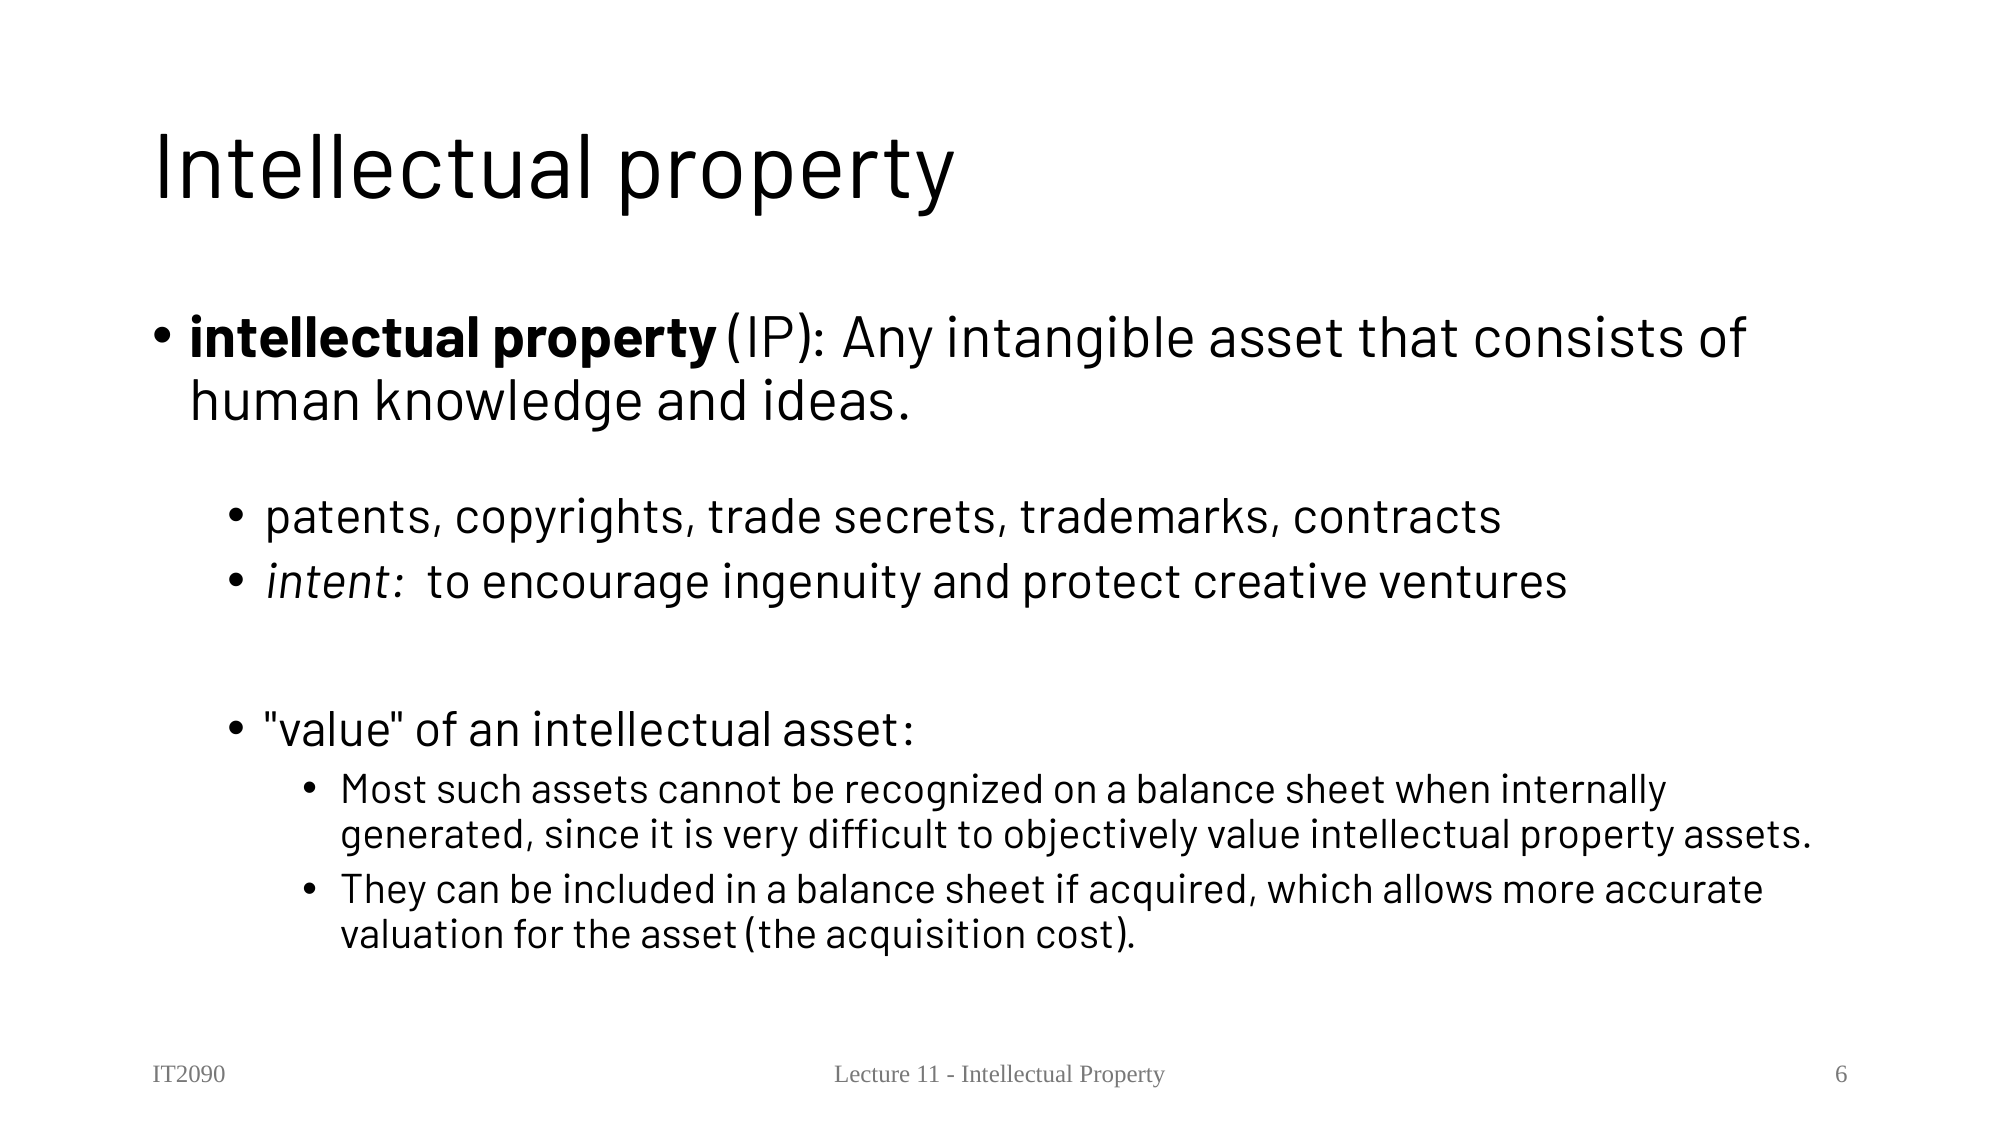

# Intellectual property
intellectual property (IP): Any intangible asset that consists of human knowledge and ideas.

patents, copyrights, trade secrets, trademarks, contracts
intent:  to encourage ingenuity and protect creative ventures

"value" of an intellectual asset:
Most such assets cannot be recognized on a balance sheet when internally generated, since it is very difficult to objectively value intellectual property assets.
They can be included in a balance sheet if acquired, which allows more accurate valuation for the asset (the acquisition cost).
IT2090
Lecture 11 - Intellectual Property
6